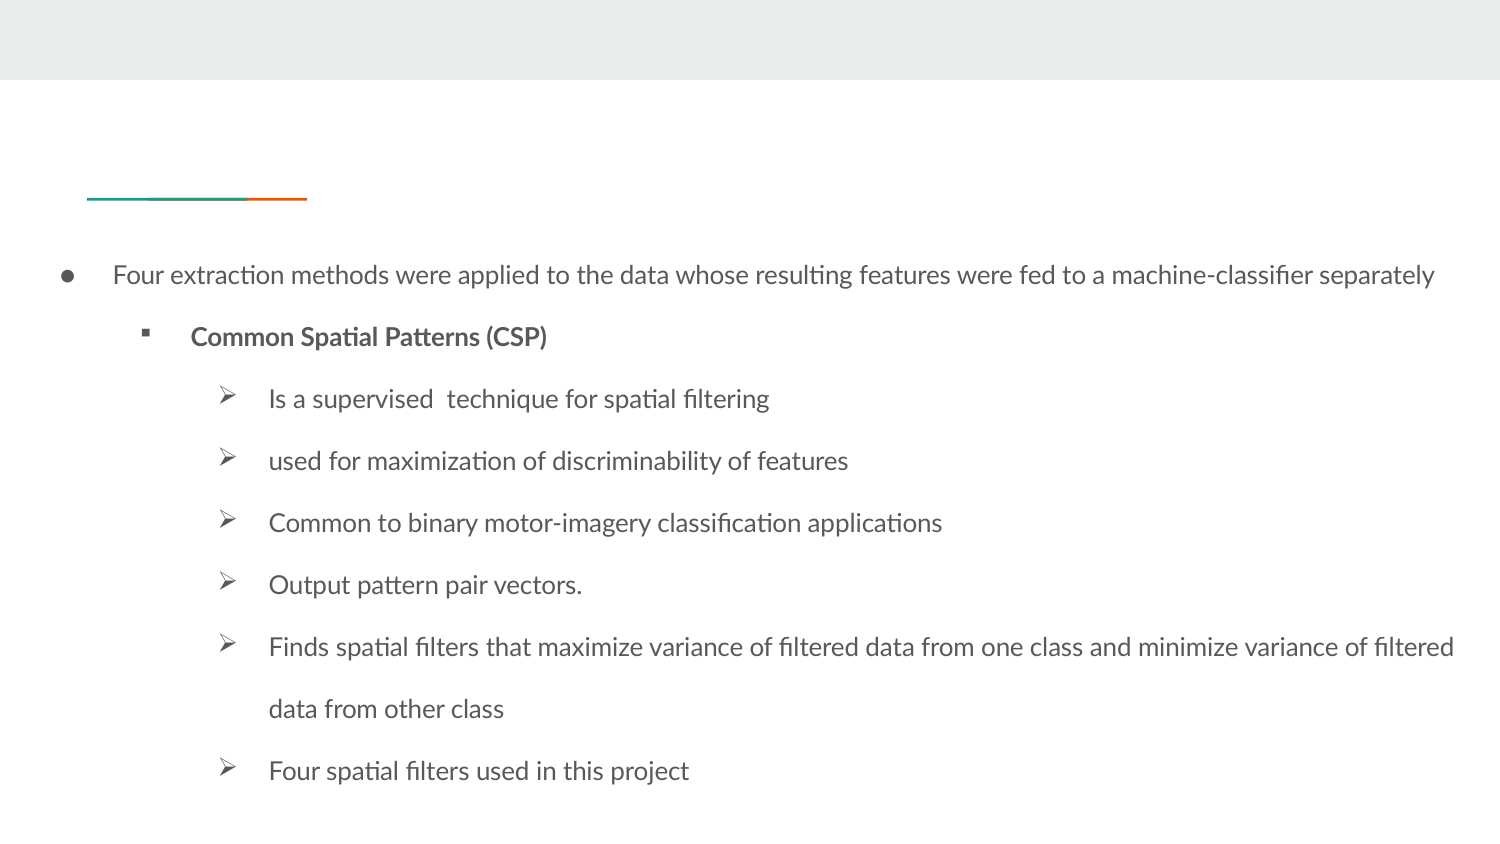

Four extraction methods were applied to the data whose resulting features were fed to a machine-classifier separately
Common Spatial Patterns (CSP)
Is a supervised  technique for spatial filtering
used for maximization of discriminability of features
Common to binary motor-imagery classification applications
Output pattern pair vectors.
Finds spatial filters that maximize variance of filtered data from one class and minimize variance of filtered data from other class
Four spatial filters used in this project